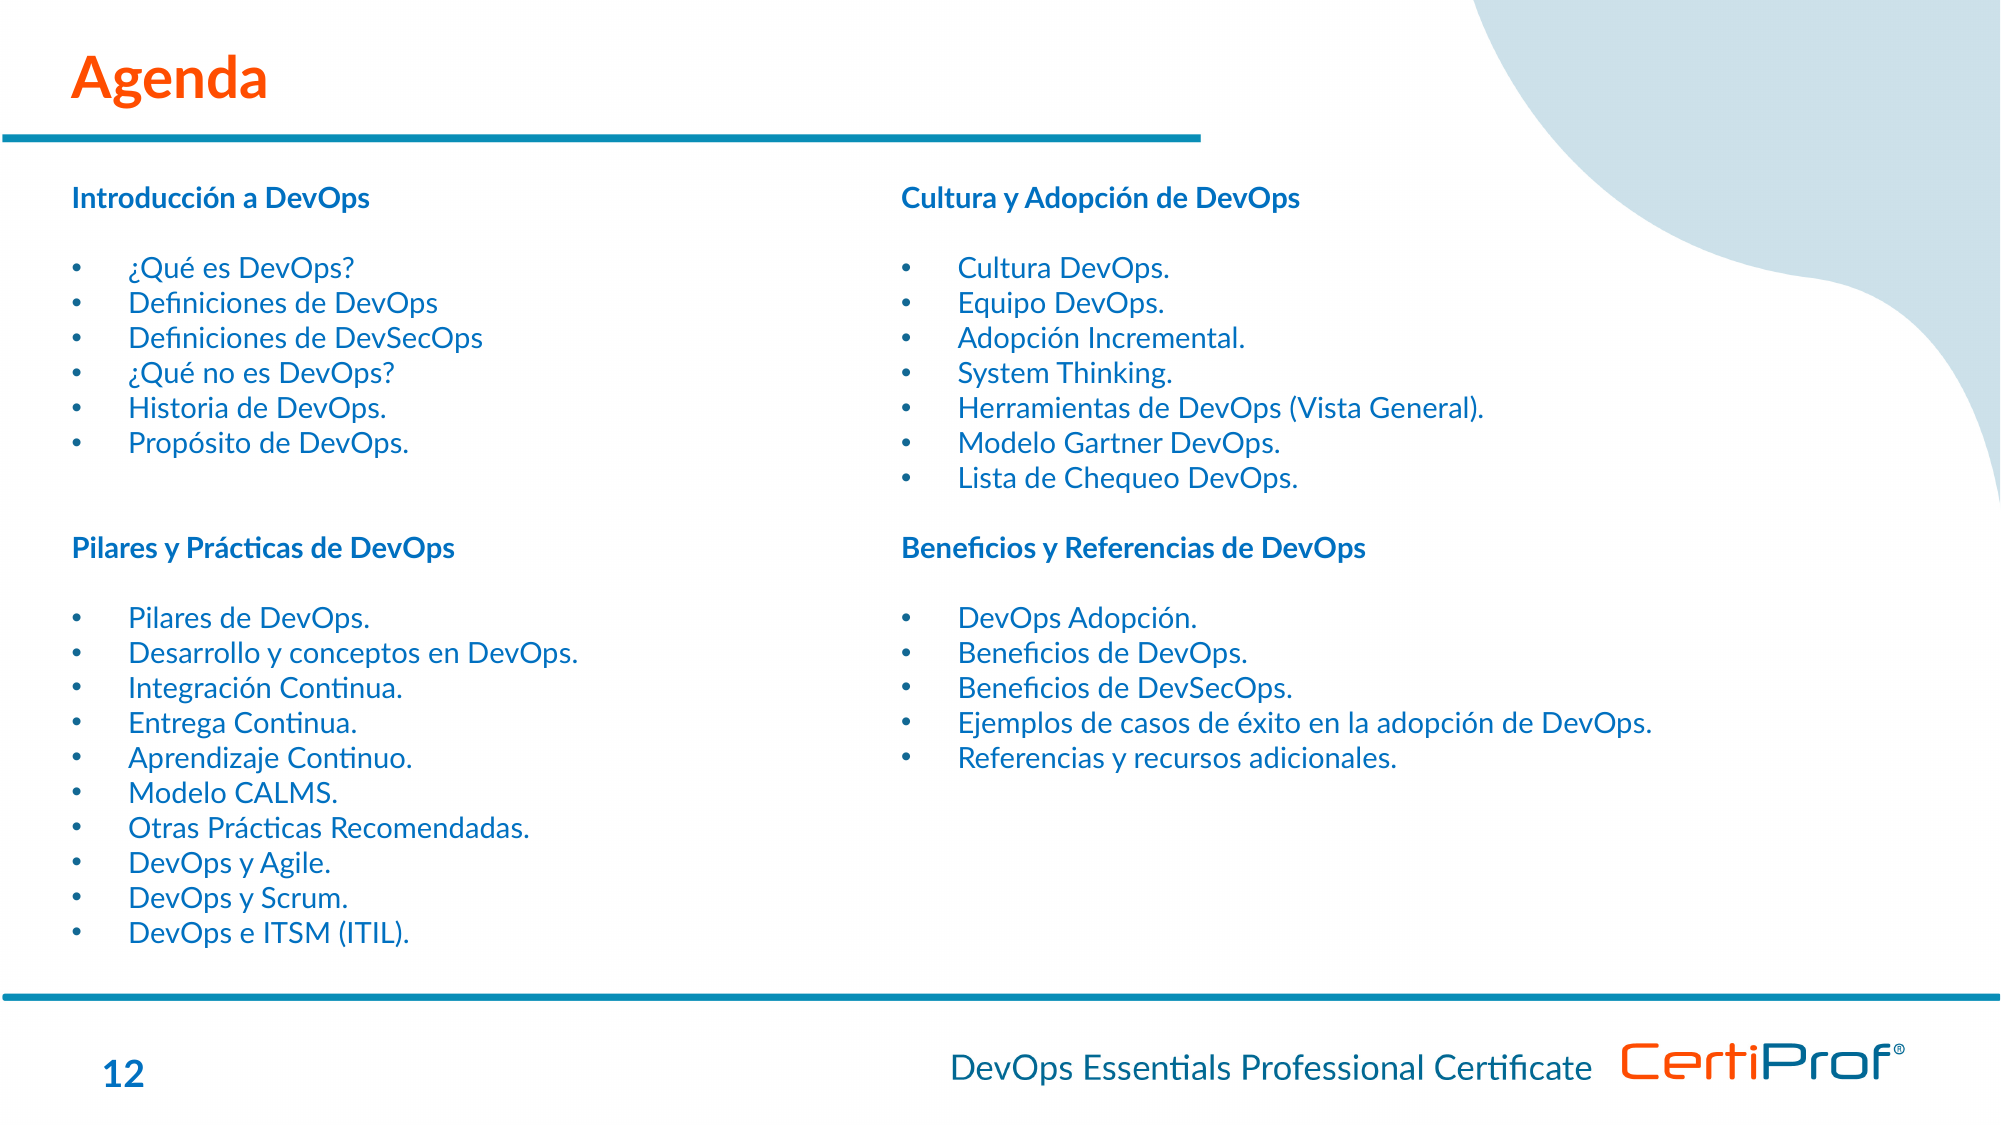

Agenda
Introducción a DevOps

¿Qué es DevOps?
Definiciones de DevOps
Definiciones de DevSecOps
¿Qué no es DevOps?
Historia de DevOps.
Propósito de DevOps.

Pilares y Prácticas de DevOps

Pilares de DevOps.
Desarrollo y conceptos en DevOps.
Integración Continua.
Entrega Continua.
Aprendizaje Continuo.
Modelo CALMS.
Otras Prácticas Recomendadas.
DevOps y Agile.
DevOps y Scrum.
DevOps e ITSM (ITIL).

Cultura y Adopción de DevOps

Cultura DevOps.
Equipo DevOps.
Adopción Incremental.
System Thinking.
Herramientas de DevOps (Vista General).
Modelo Gartner DevOps.
Lista de Chequeo DevOps.

Beneficios y Referencias de DevOps

DevOps Adopción.
Beneficios de DevOps.
Beneficios de DevSecOps.
Ejemplos de casos de éxito en la adopción de DevOps.
Referencias y recursos adicionales.